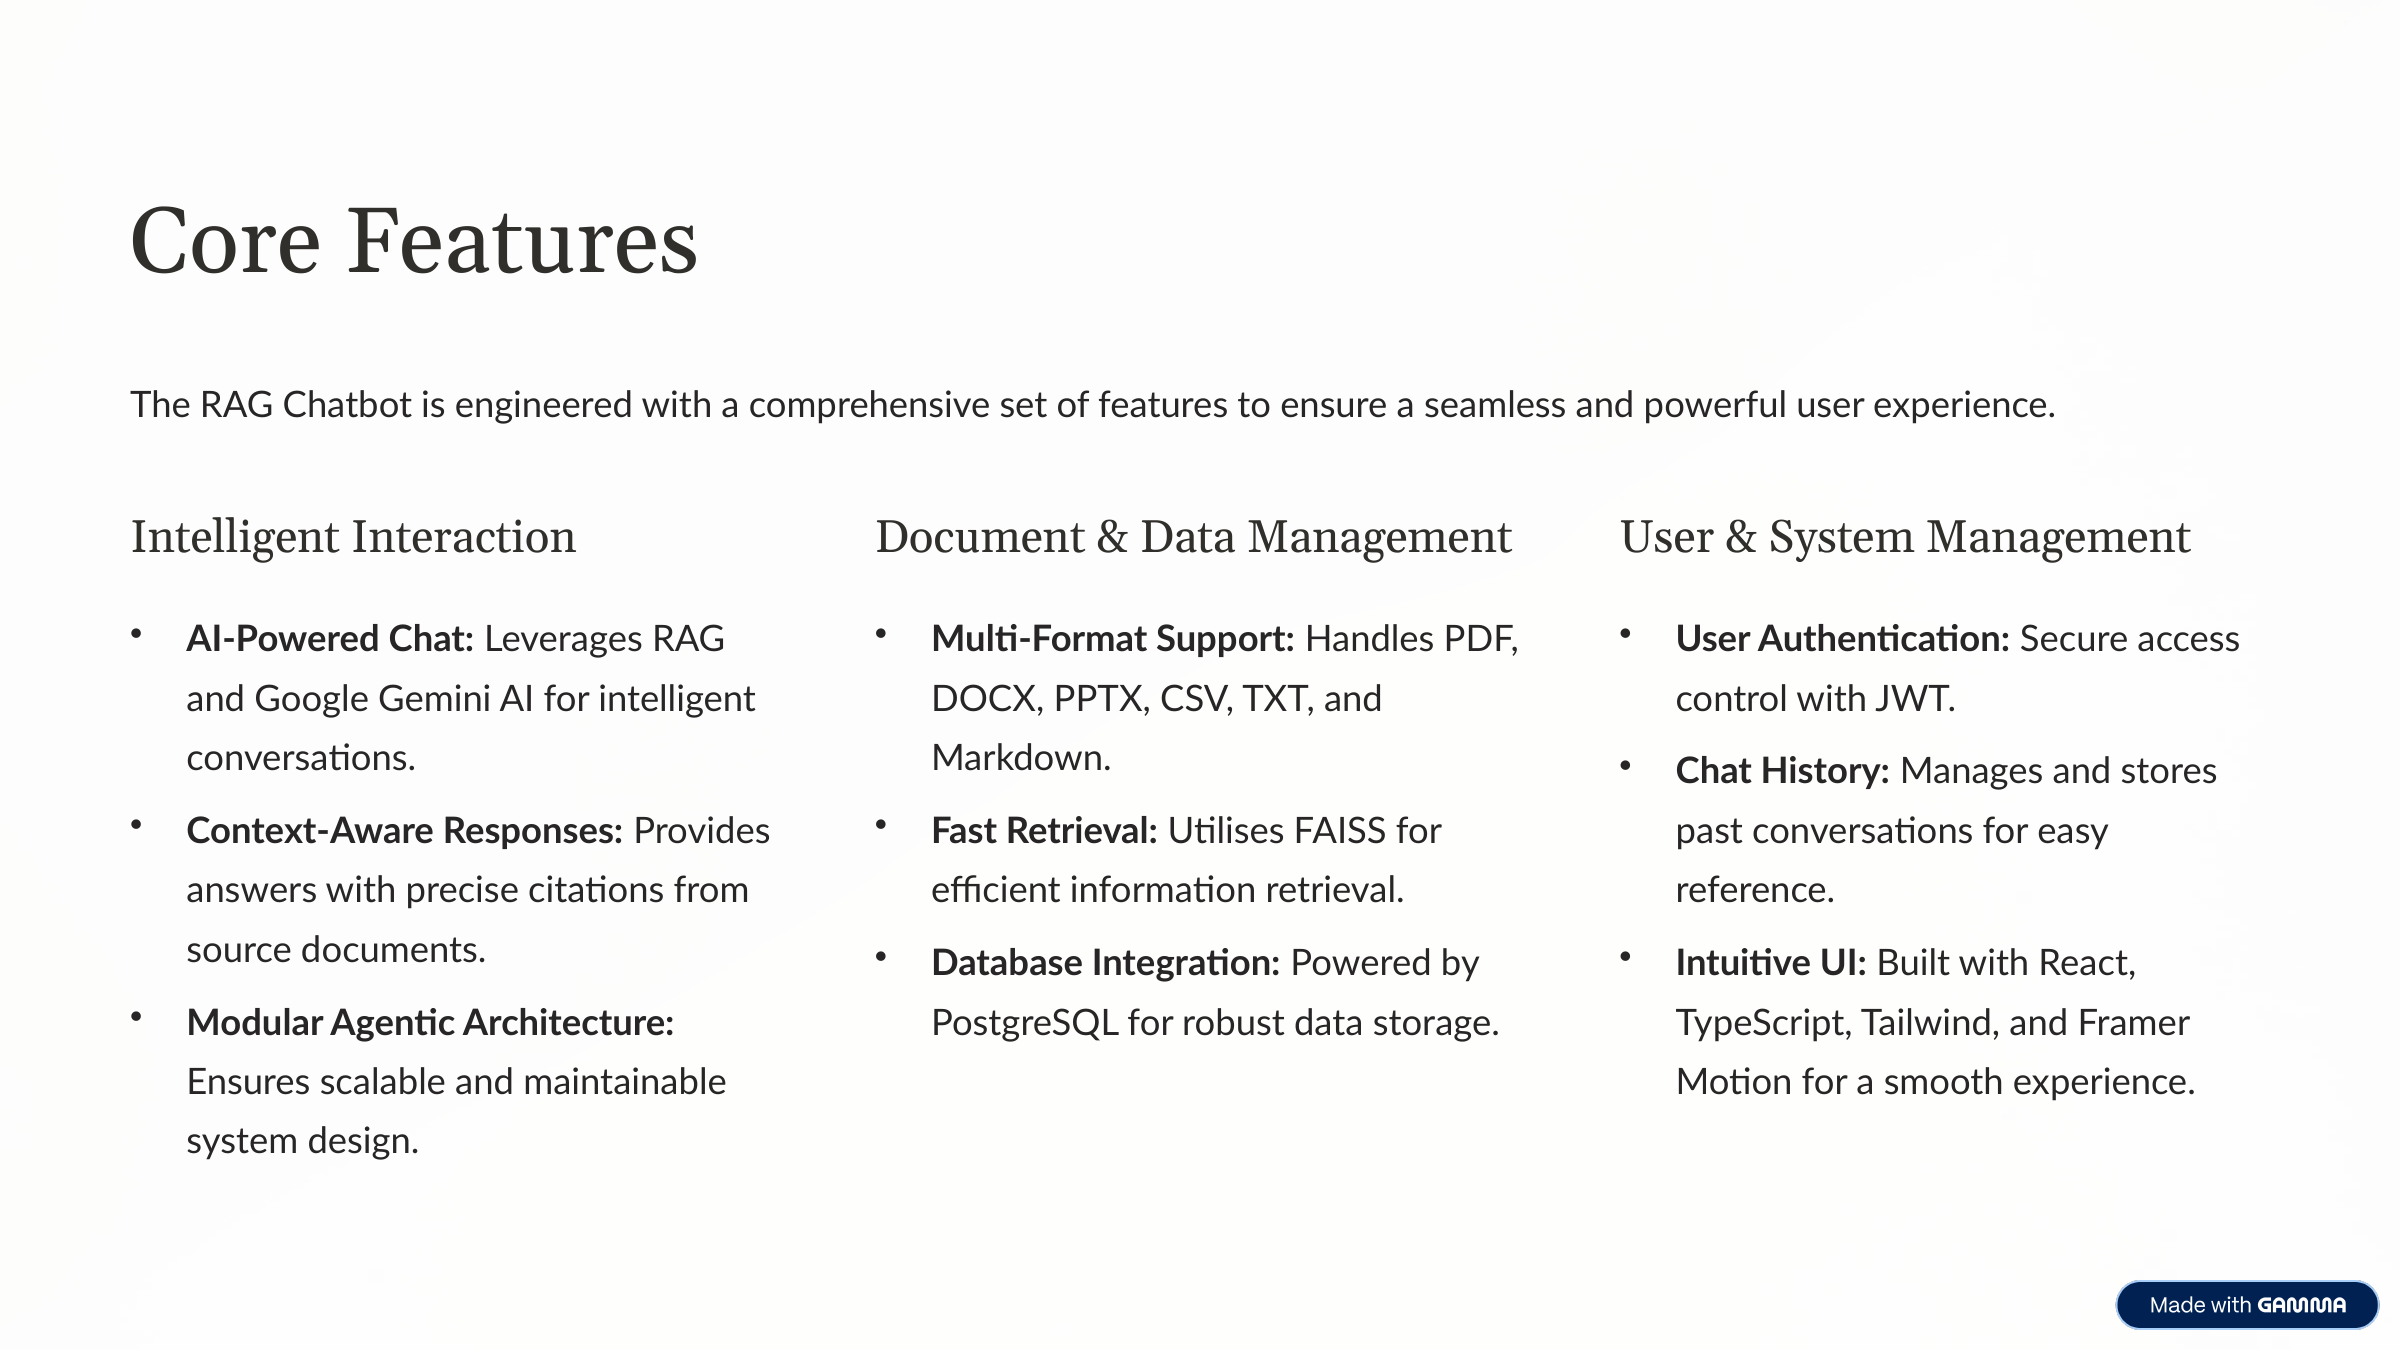

Core Features
The RAG Chatbot is engineered with a comprehensive set of features to ensure a seamless and powerful user experience.
Intelligent Interaction
Document & Data Management
User & System Management
AI-Powered Chat: Leverages RAG and Google Gemini AI for intelligent conversations.
Multi-Format Support: Handles PDF, DOCX, PPTX, CSV, TXT, and Markdown.
User Authentication: Secure access control with JWT.
Chat History: Manages and stores past conversations for easy reference.
Context-Aware Responses: Provides answers with precise citations from source documents.
Fast Retrieval: Utilises FAISS for efficient information retrieval.
Database Integration: Powered by PostgreSQL for robust data storage.
Intuitive UI: Built with React, TypeScript, Tailwind, and Framer Motion for a smooth experience.
Modular Agentic Architecture: Ensures scalable and maintainable system design.